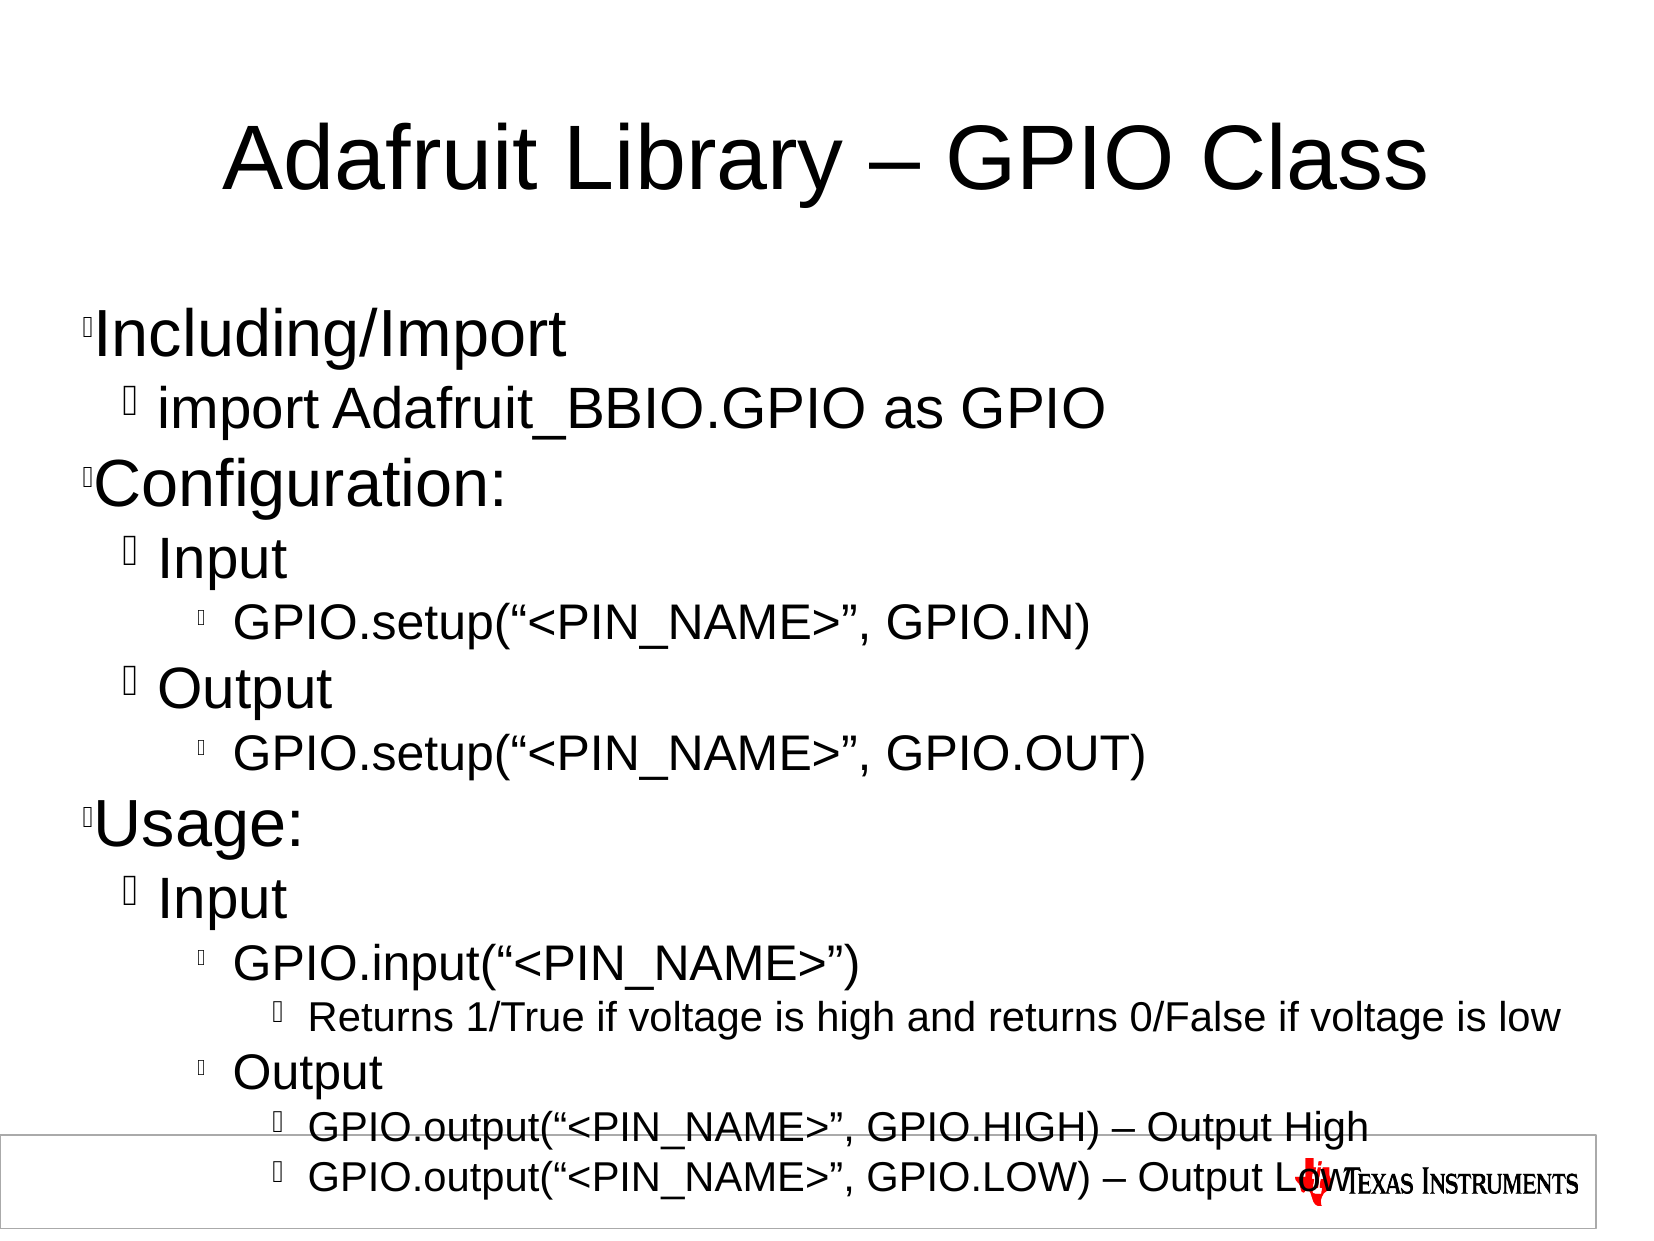

Adafruit Library – GPIO Class
Including/Import
import Adafruit_BBIO.GPIO as GPIO
Configuration:
Input
GPIO.setup(“<PIN_NAME>”, GPIO.IN)
Output
GPIO.setup(“<PIN_NAME>”, GPIO.OUT)
Usage:
Input
GPIO.input(“<PIN_NAME>”)
Returns 1/True if voltage is high and returns 0/False if voltage is low
Output
GPIO.output(“<PIN_NAME>”, GPIO.HIGH) – Output High
GPIO.output(“<PIN_NAME>”, GPIO.LOW) – Output Low